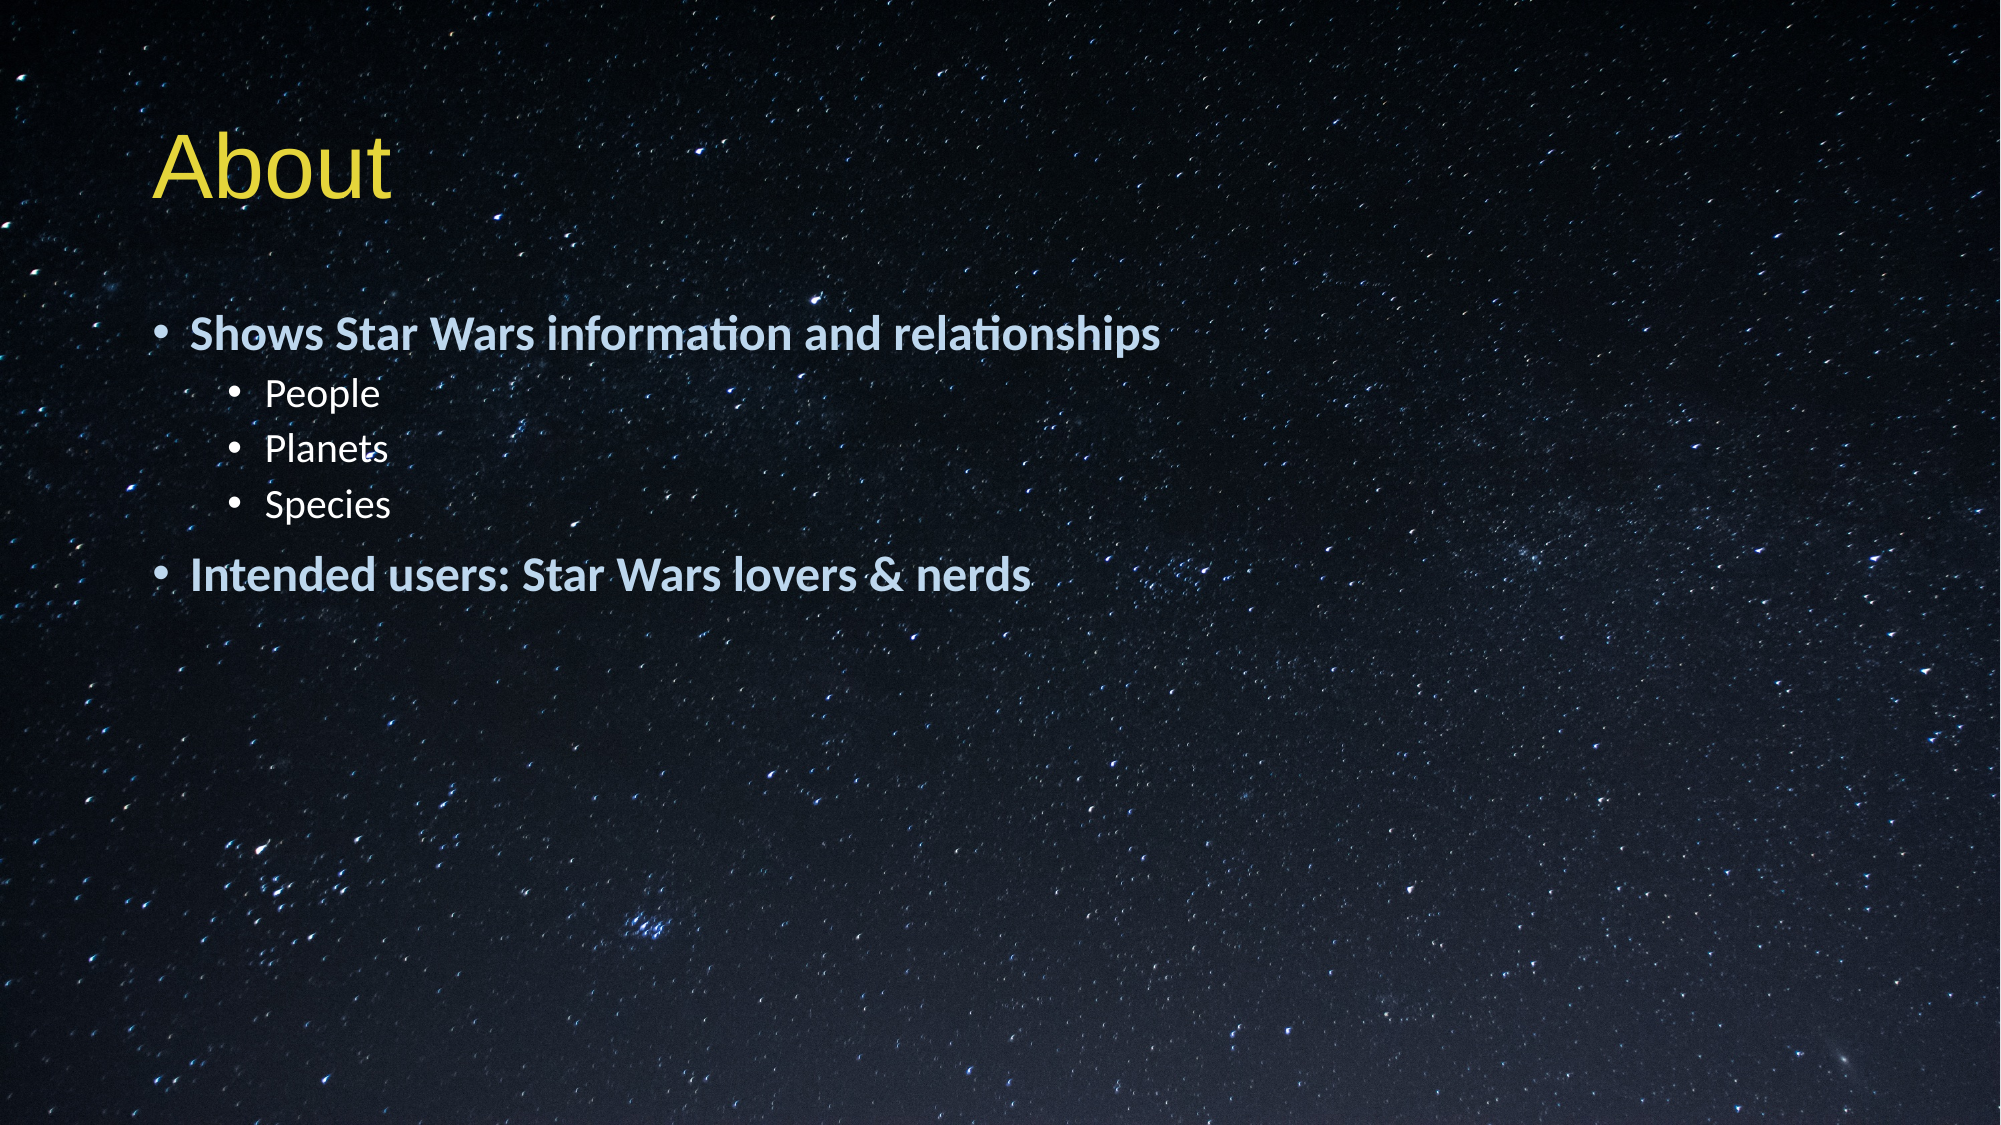

# About
Shows Star Wars information and relationships
People
Planets
Species
Intended users: Star Wars lovers & nerds